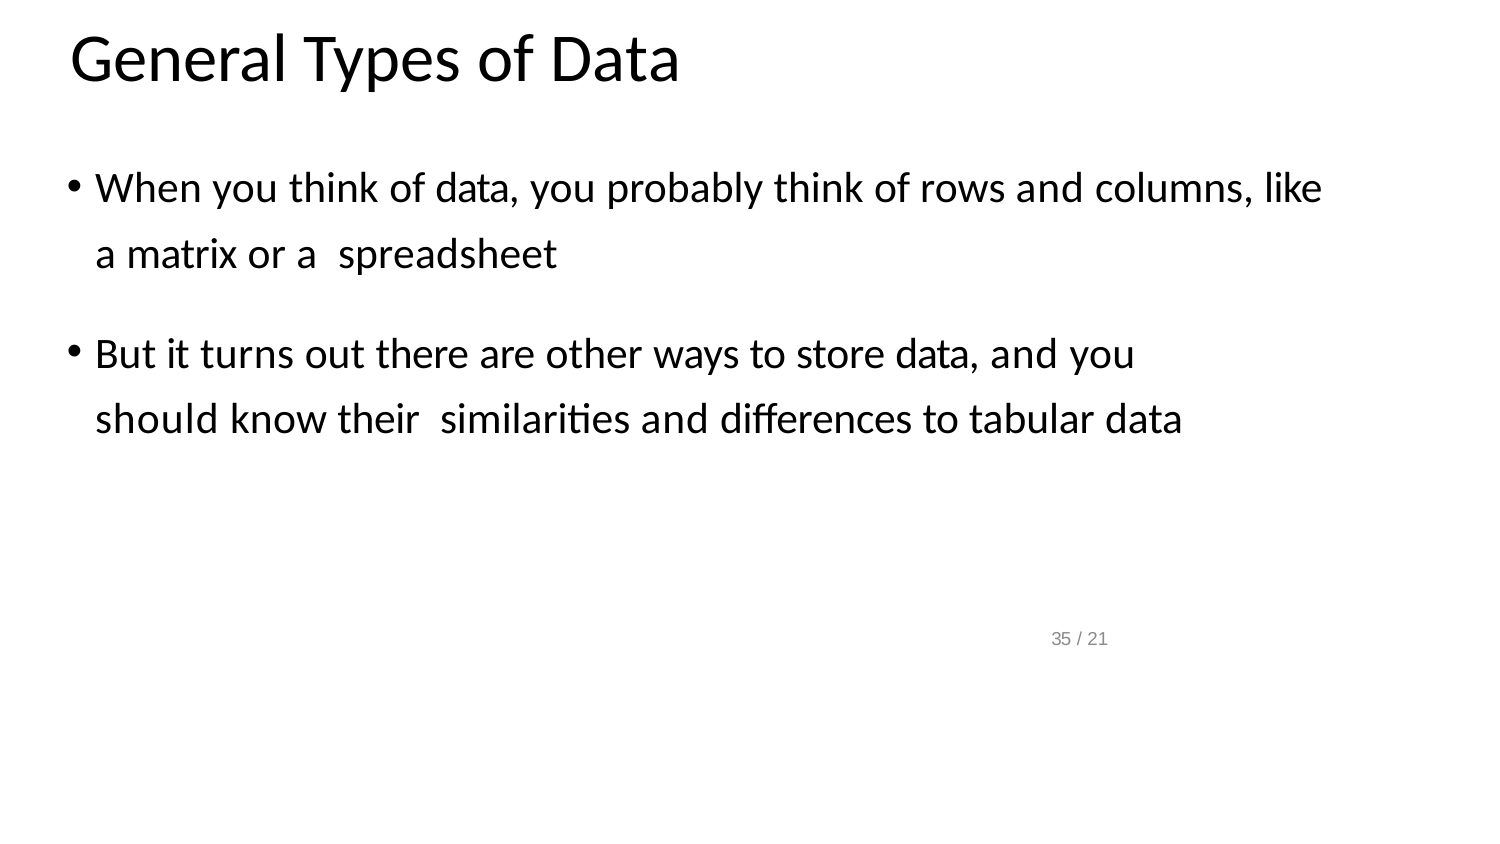

# General Types of Data
When you think of data, you probably think of rows and columns, like a matrix or a  spreadsheet
But it turns out there are other ways to store data, and you should know their  similarities and differences to tabular data
35 / 21